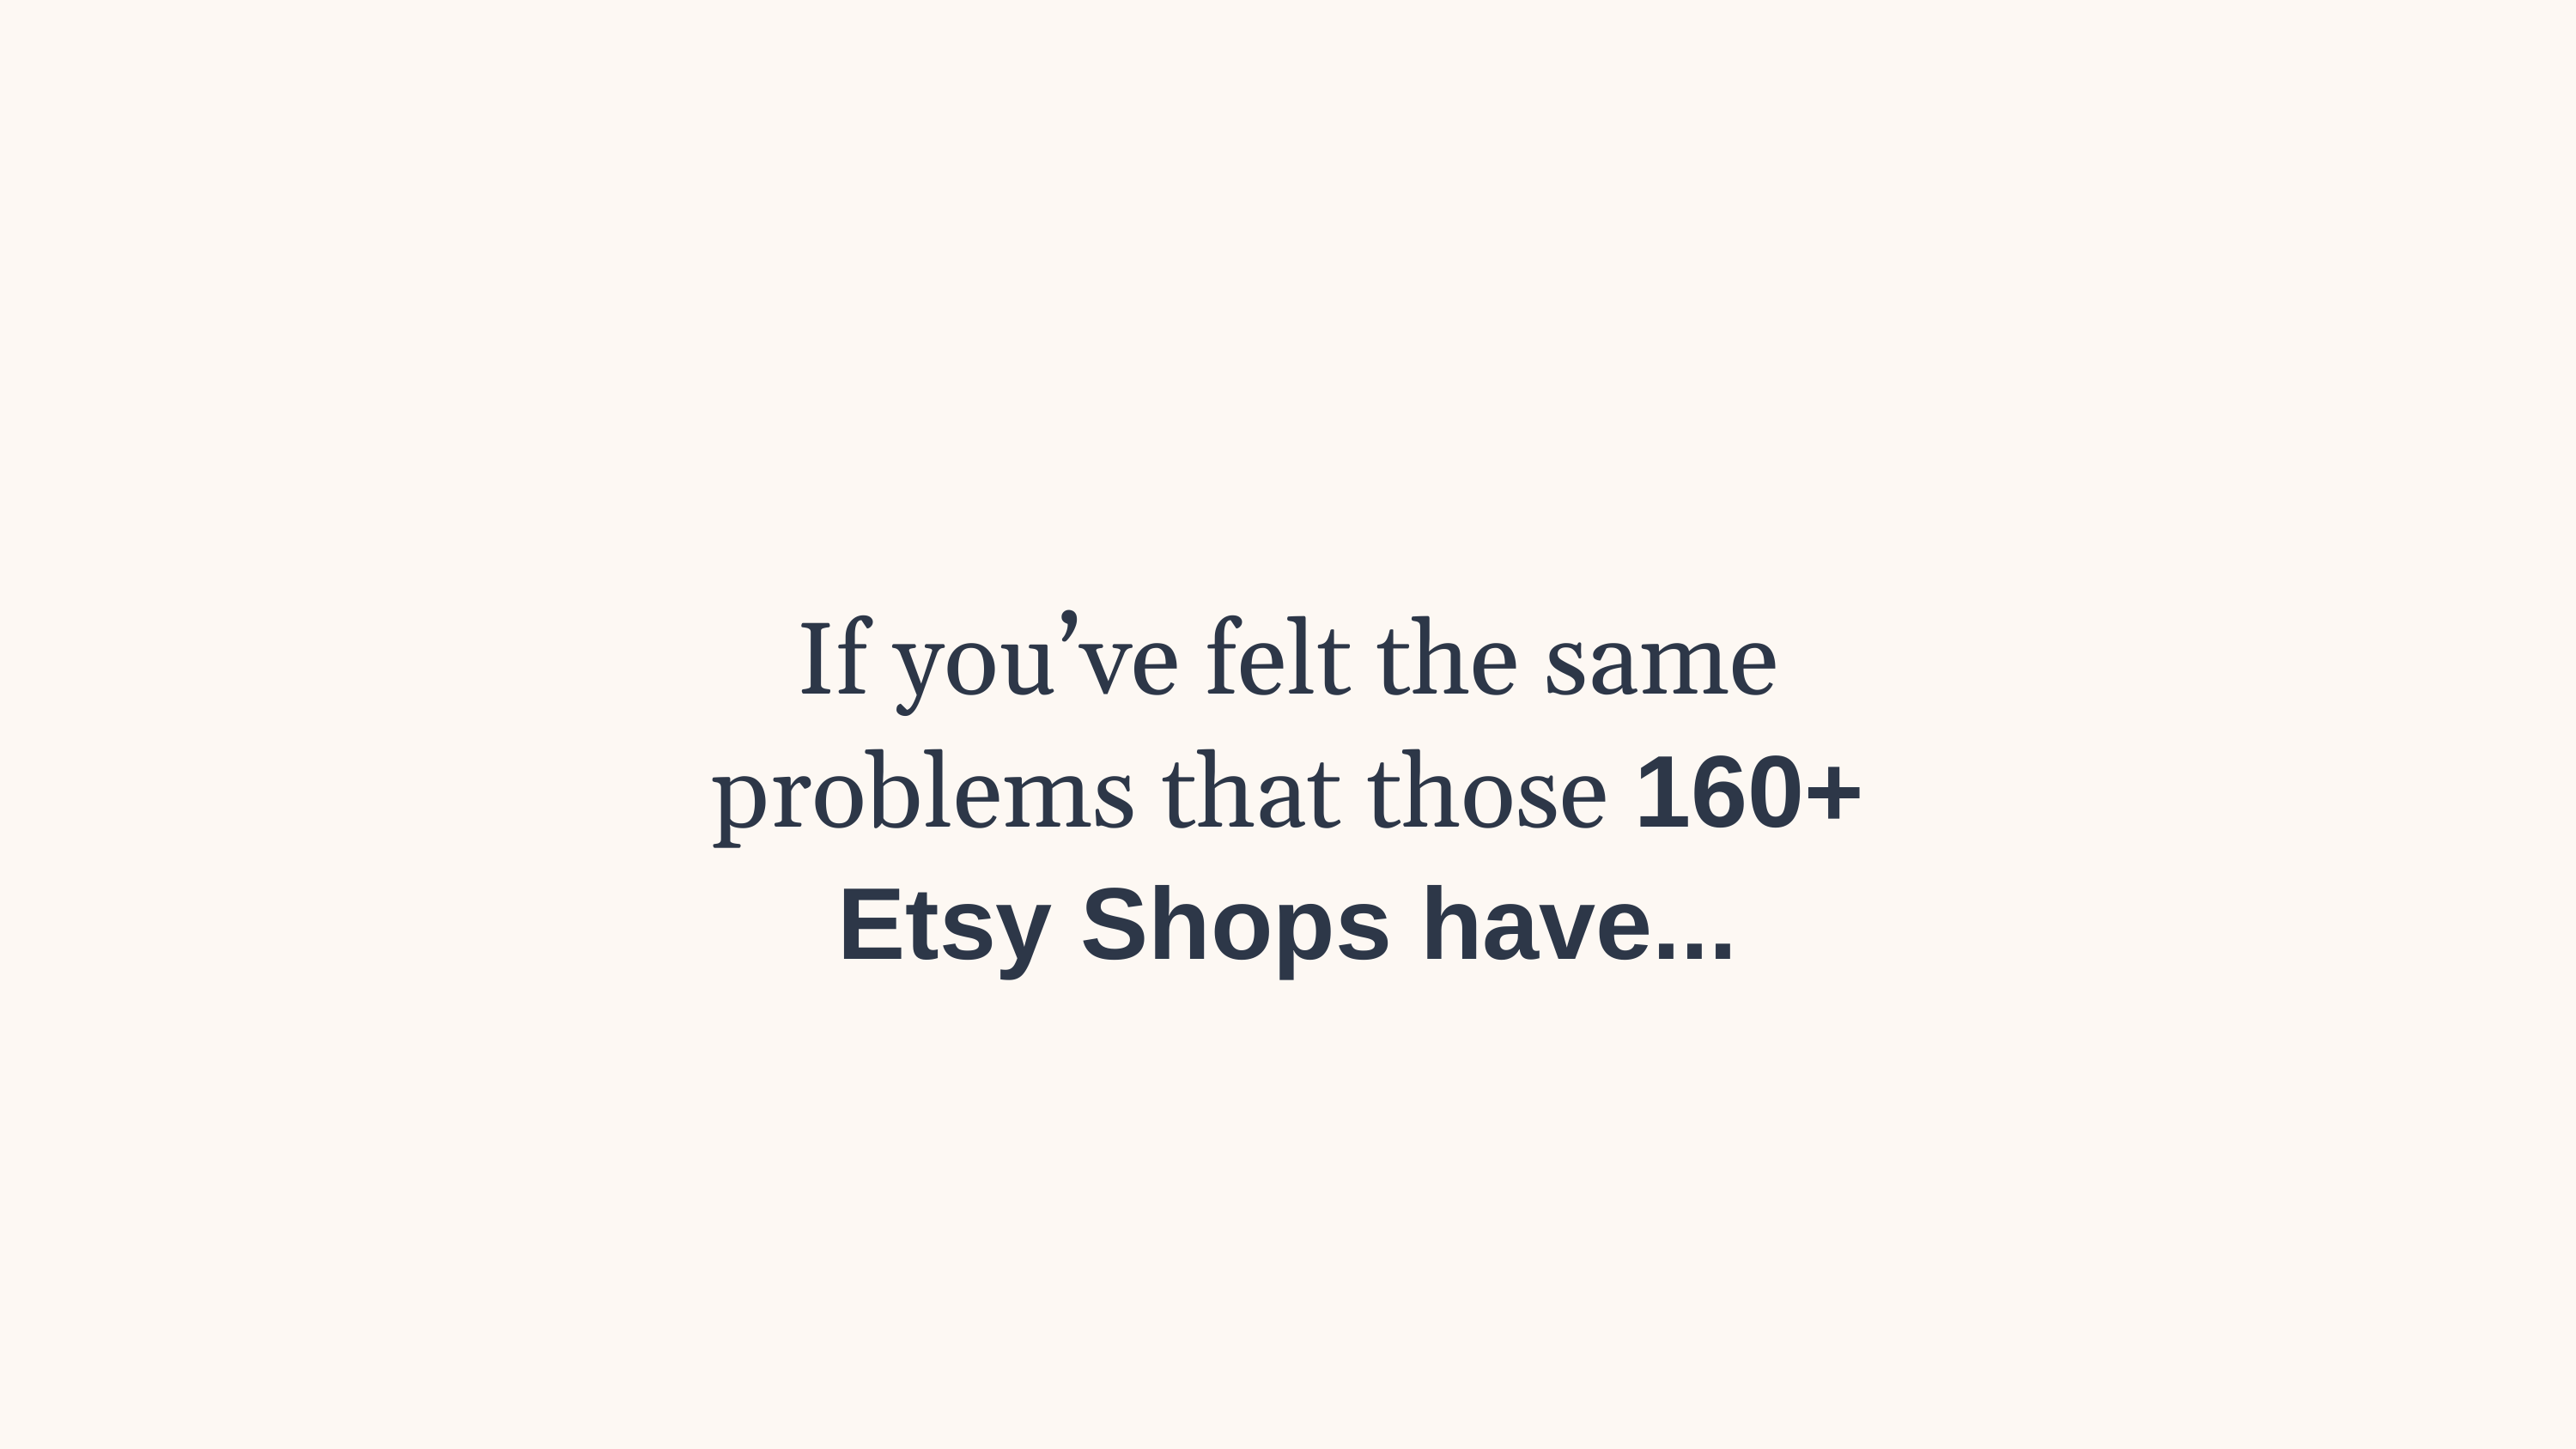

If you’ve felt the same problems that those 160+ Etsy Shops have...